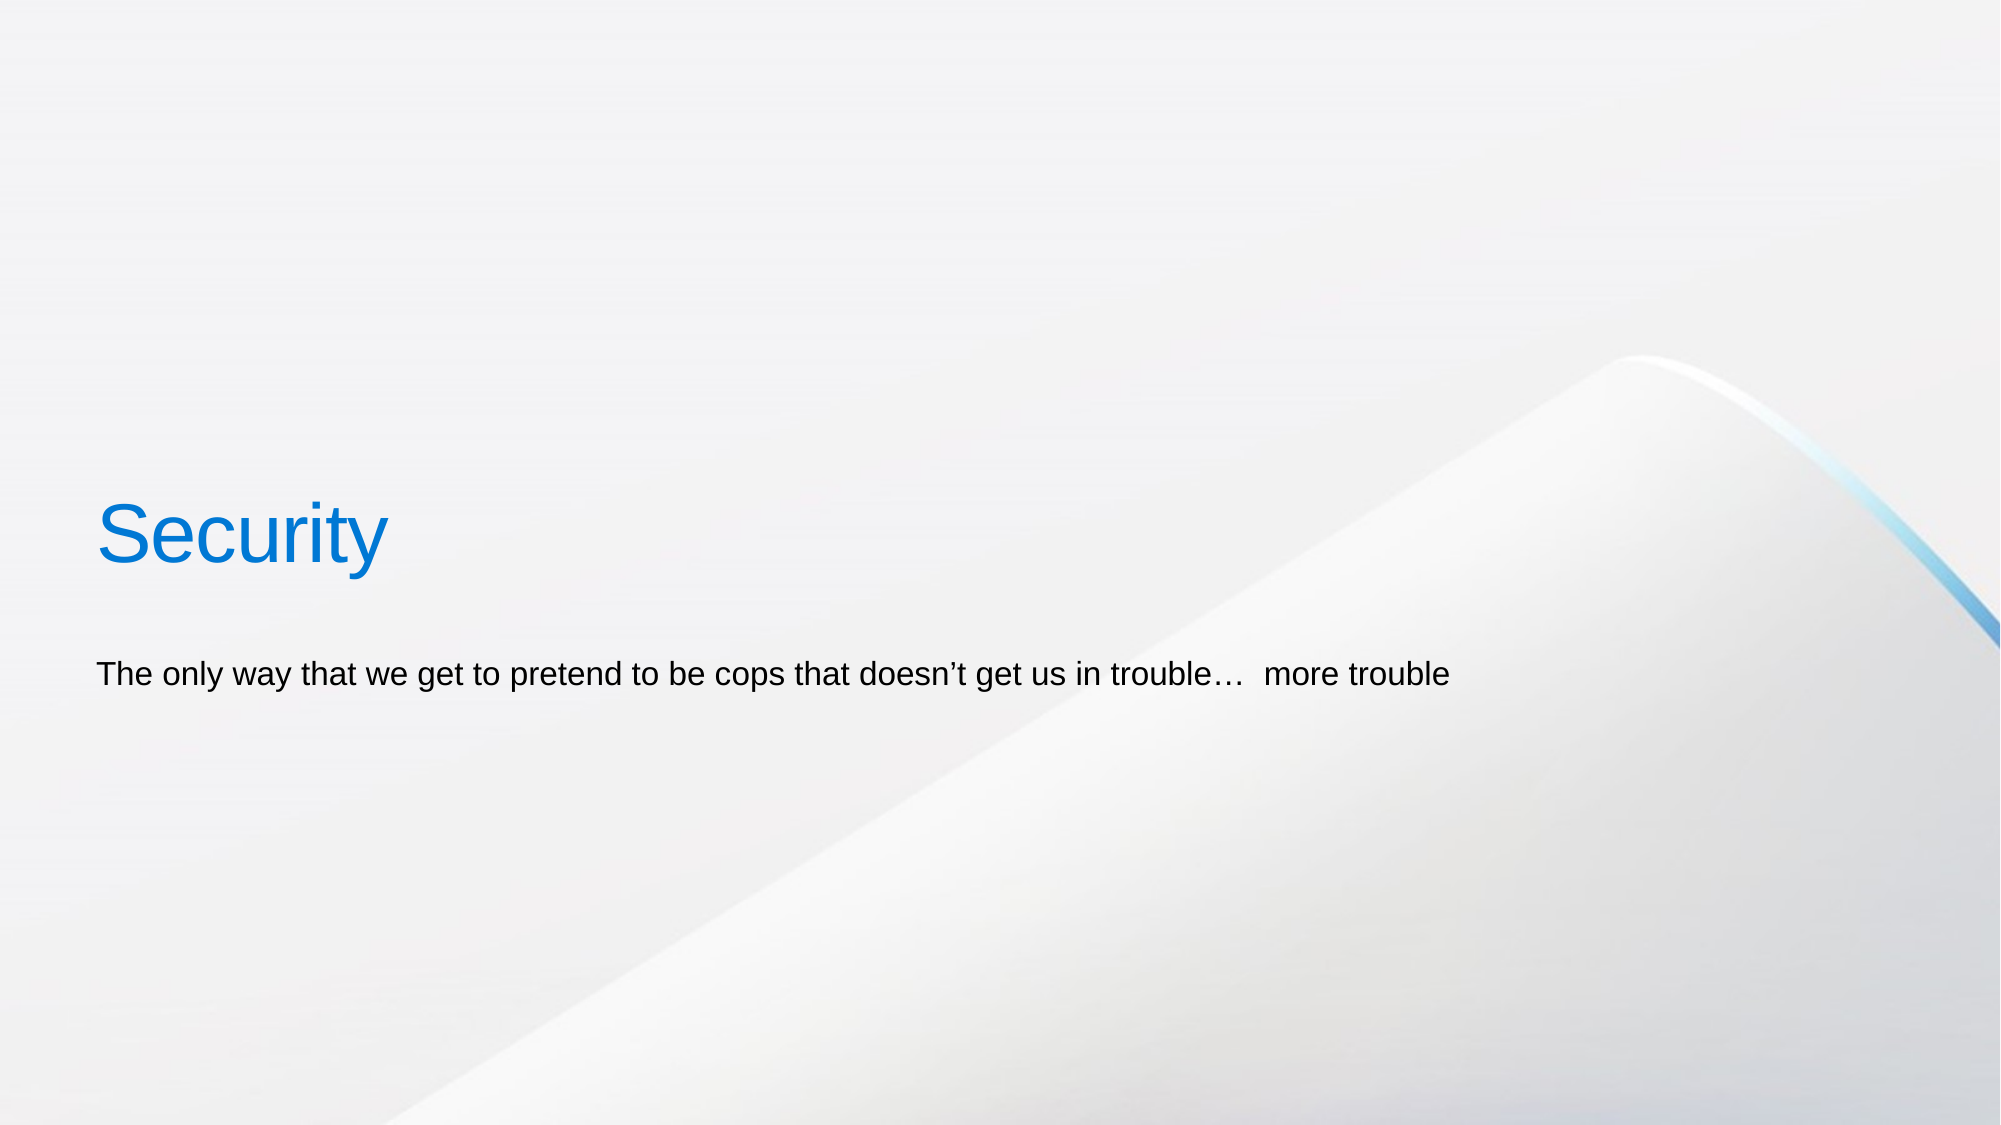

# Security
The only way that we get to pretend to be cops that doesn’t get us in trouble…  more trouble